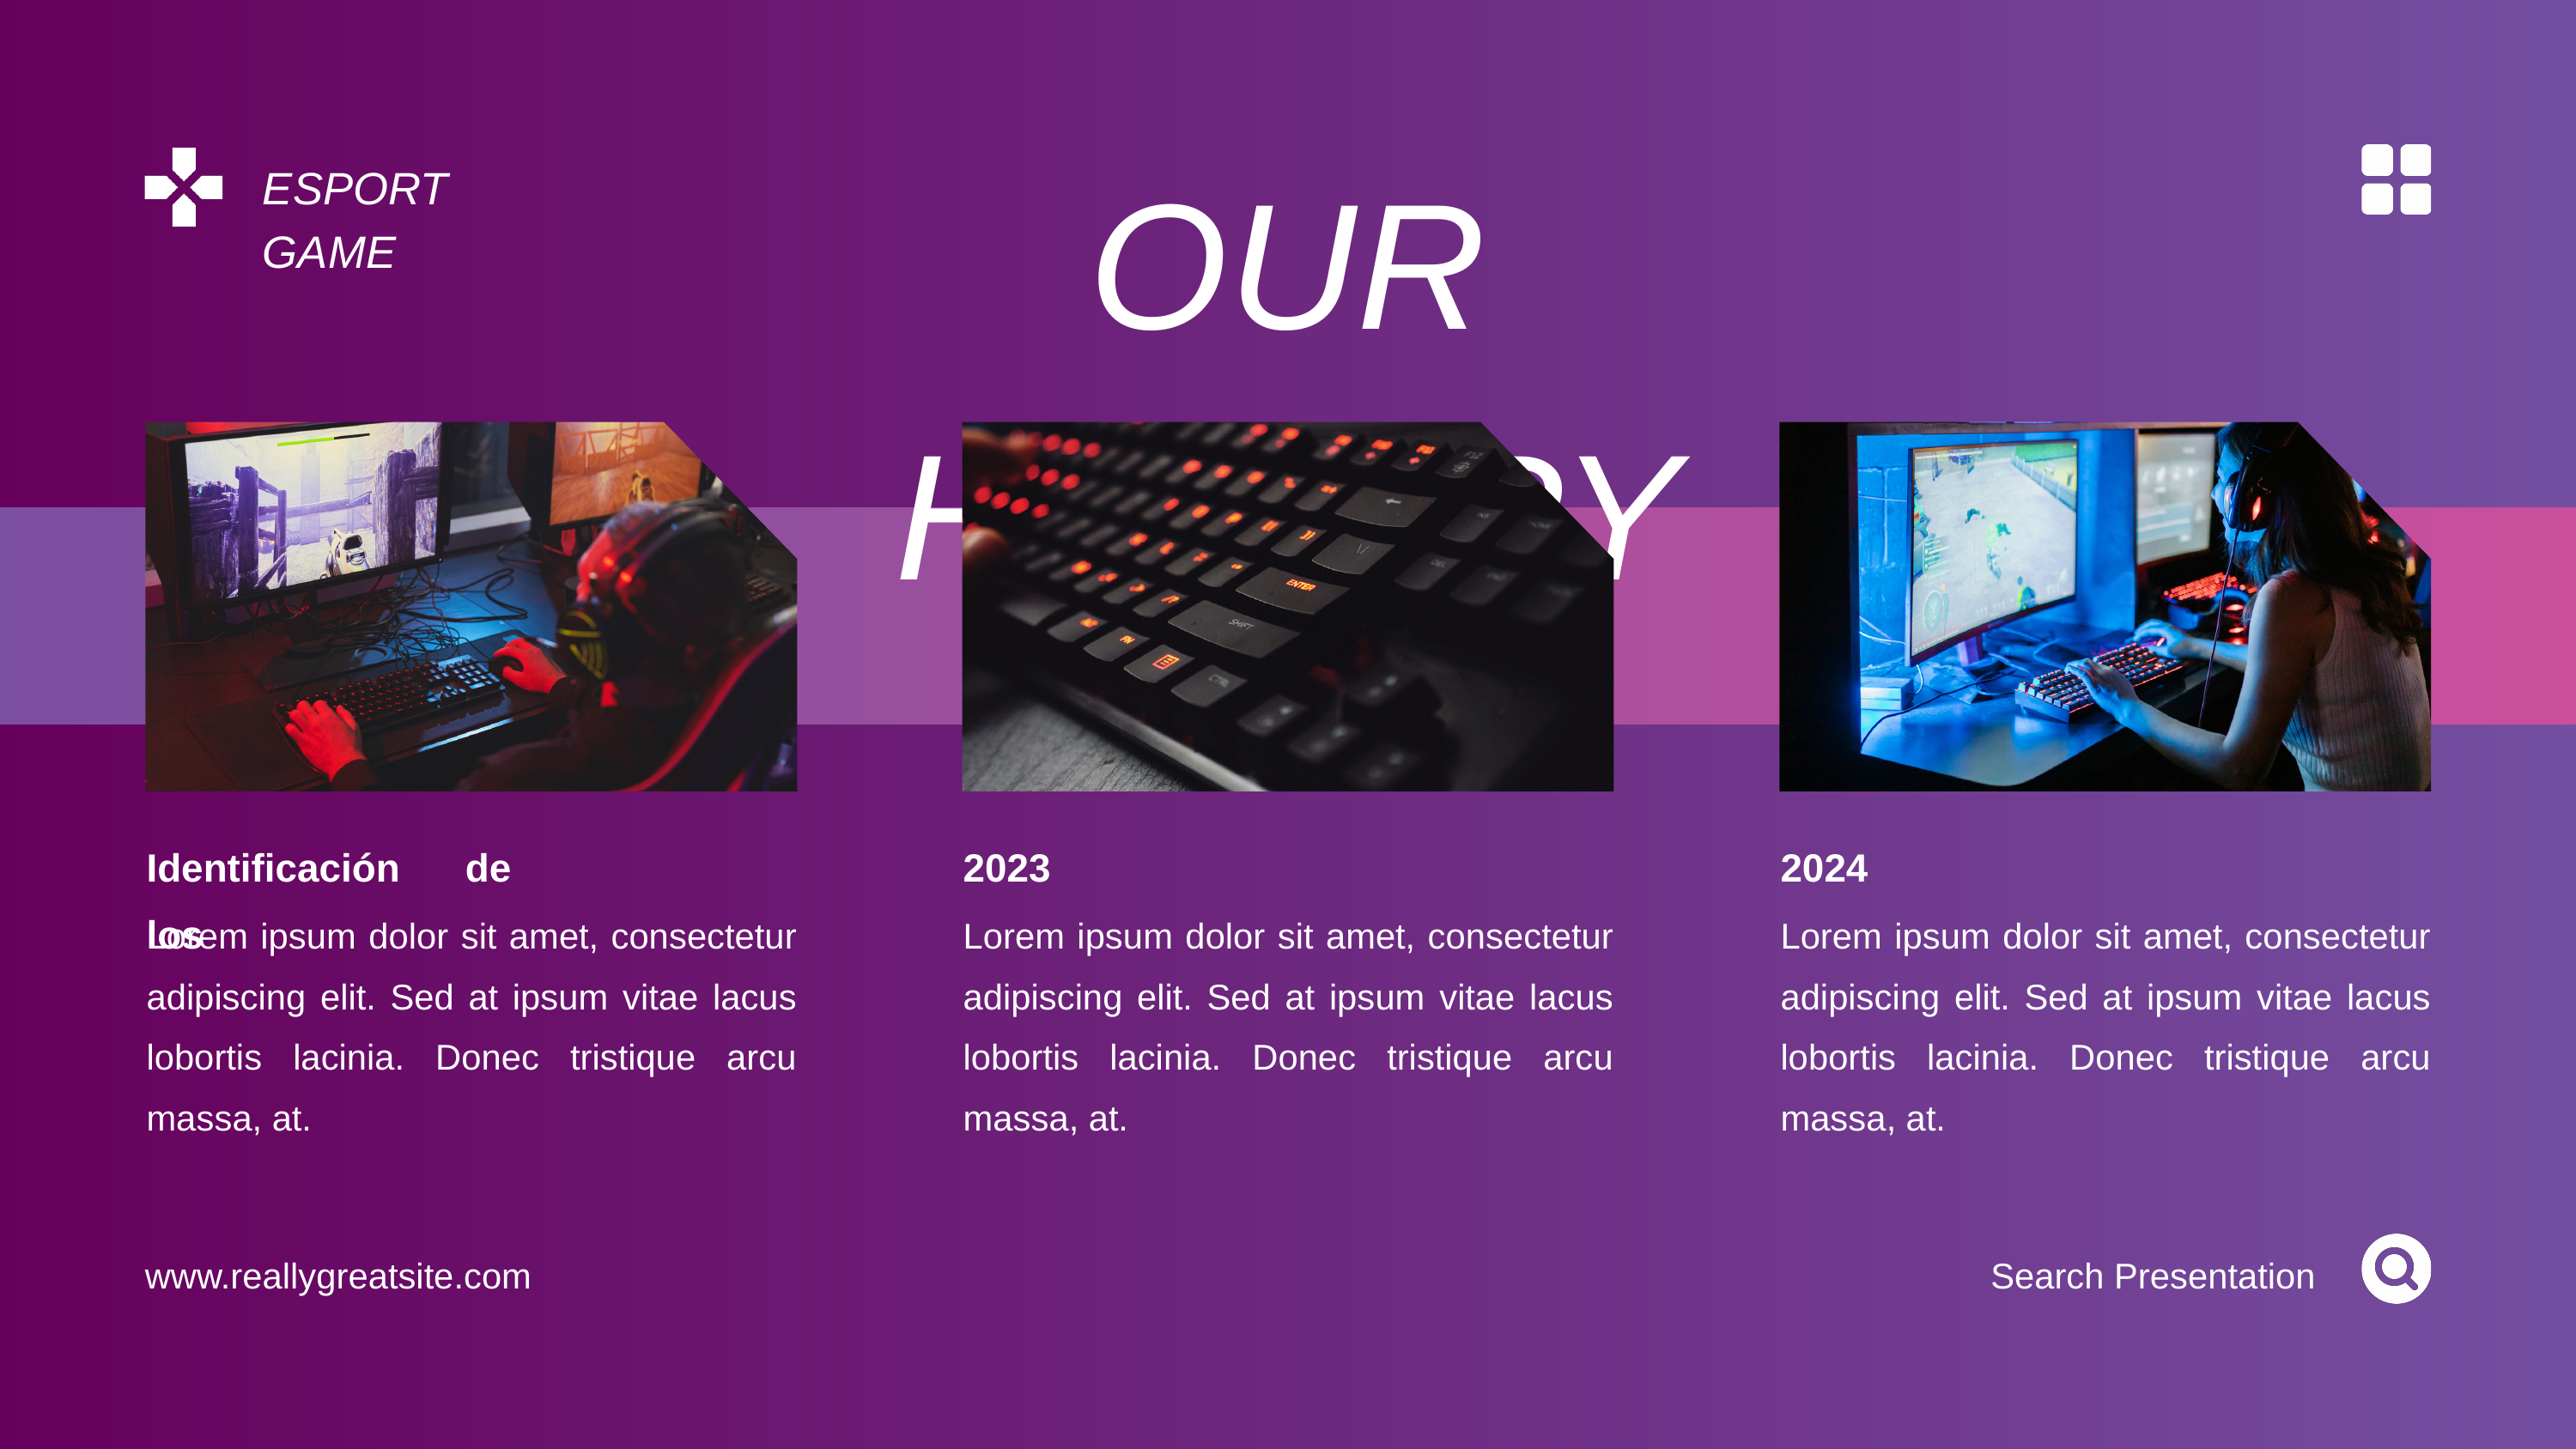

OUR HISTORY

ESPORT GAME

Identificación de los
2023
2024
Lorem ipsum dolor sit amet, consectetur adipiscing elit. Sed at ipsum vitae lacus lobortis lacinia. Donec tristique arcu massa, at.
Lorem ipsum dolor sit amet, consectetur adipiscing elit. Sed at ipsum vitae lacus lobortis lacinia. Donec tristique arcu massa, at.
Lorem ipsum dolor sit amet, consectetur adipiscing elit. Sed at ipsum vitae lacus lobortis lacinia. Donec tristique arcu massa, at.

www.reallygreatsite.com
Search Presentation